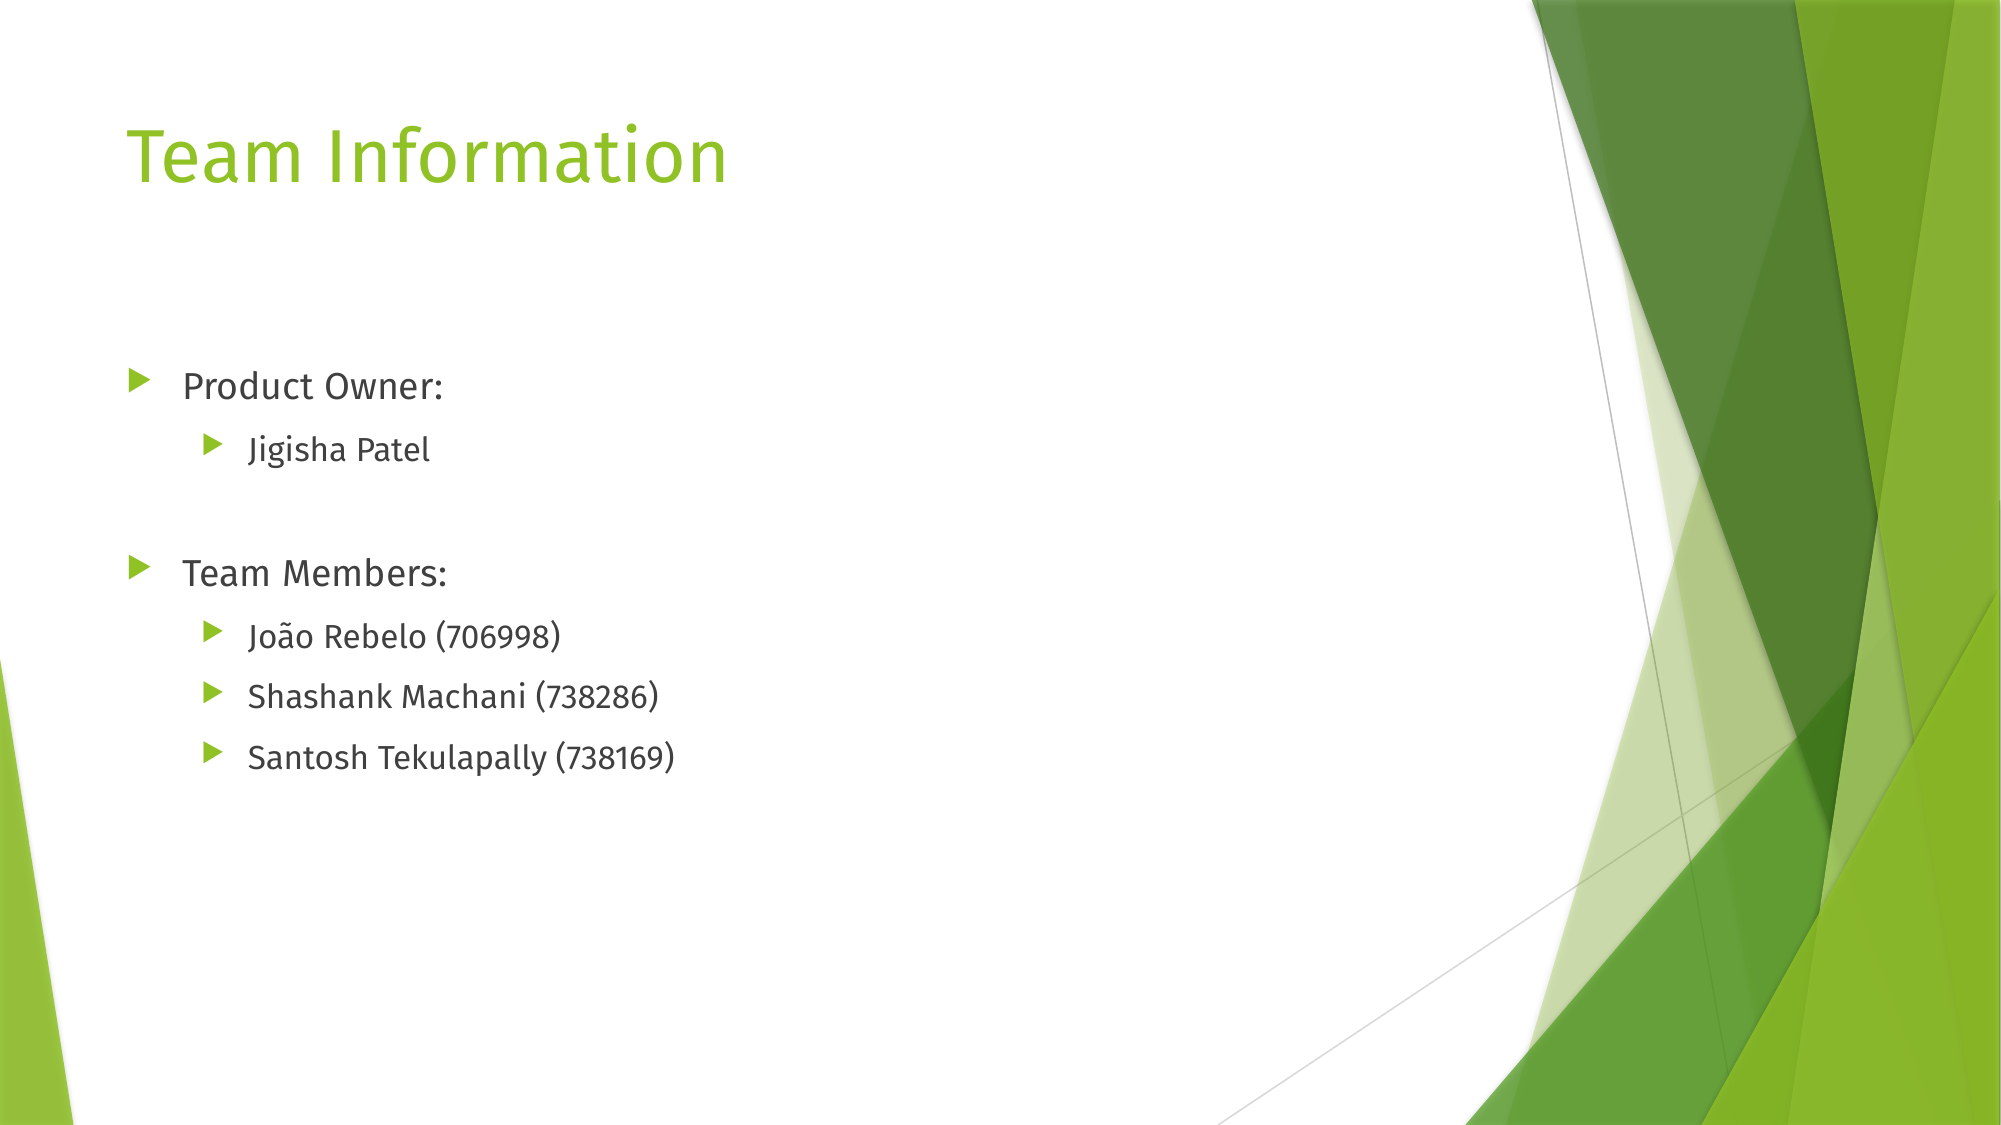

# Team Information
Product Owner:
Jigisha Patel

Team Members:
João Rebelo (706998)
Shashank Machani (738286)
Santosh Tekulapally (738169)